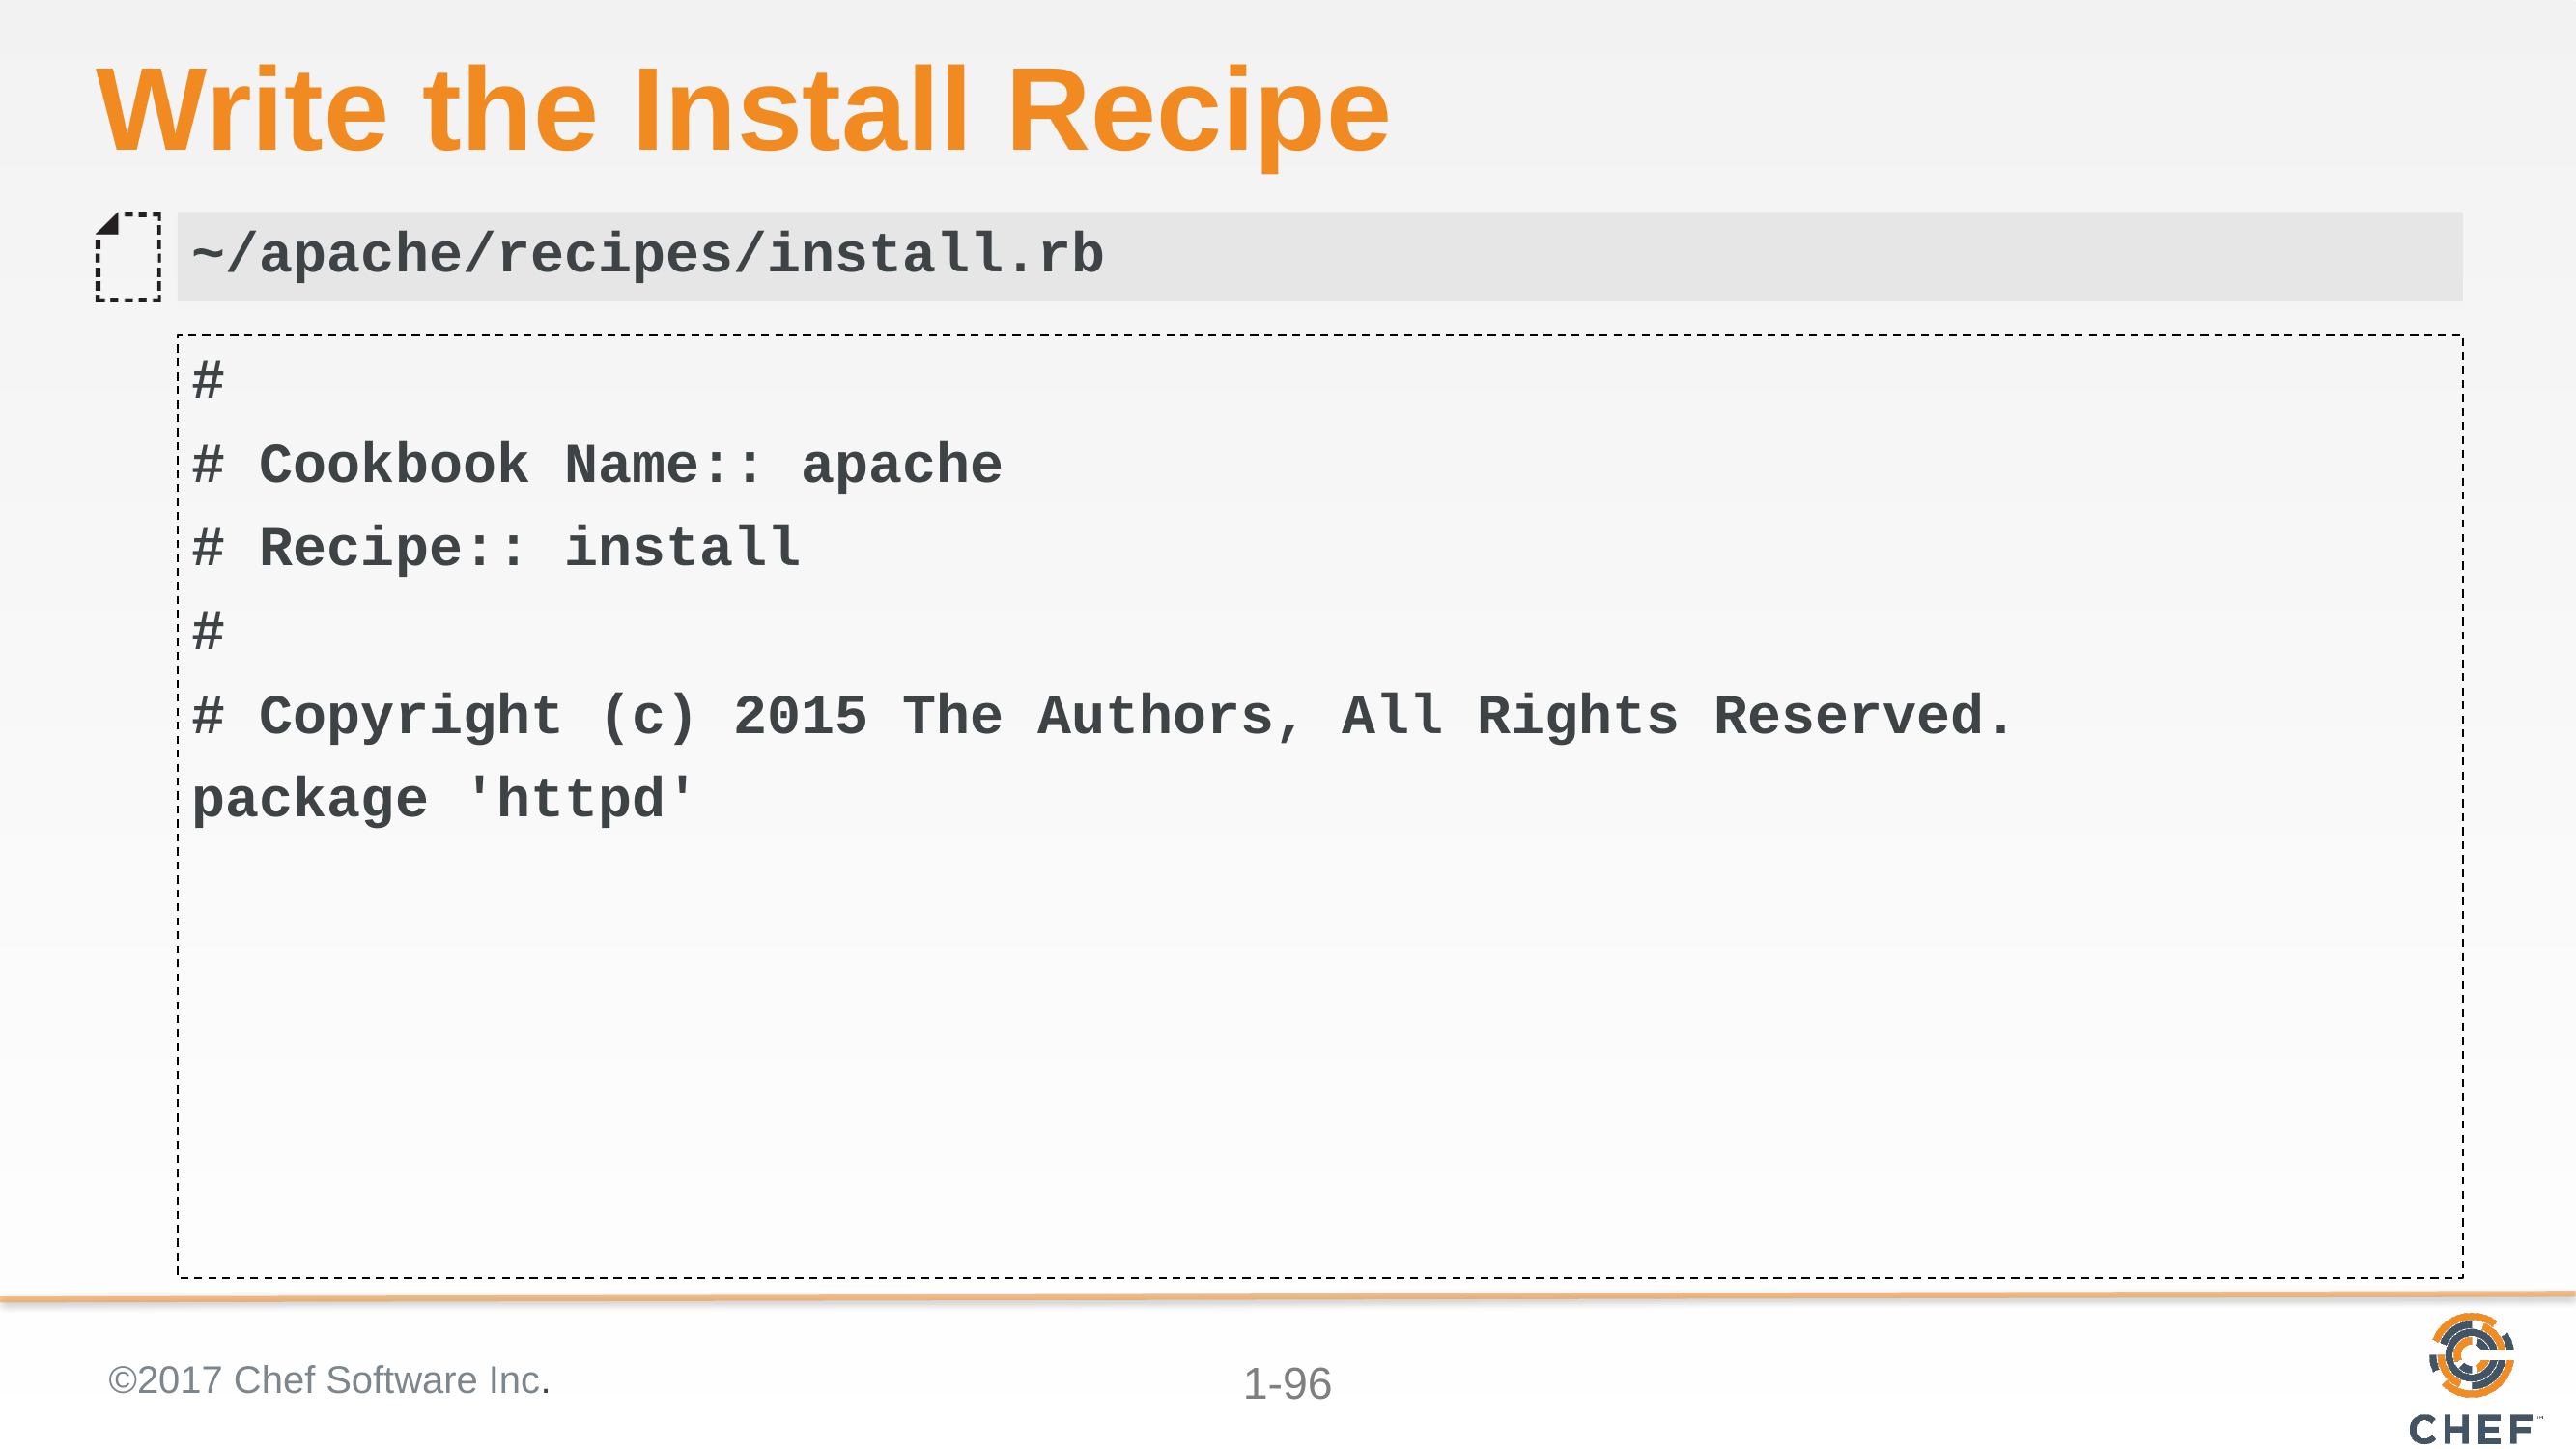

# Write the Install Recipe
~/apache/recipes/install.rb
#
# Cookbook Name:: apache
# Recipe:: install
#
# Copyright (c) 2015 The Authors, All Rights Reserved.
package 'httpd'